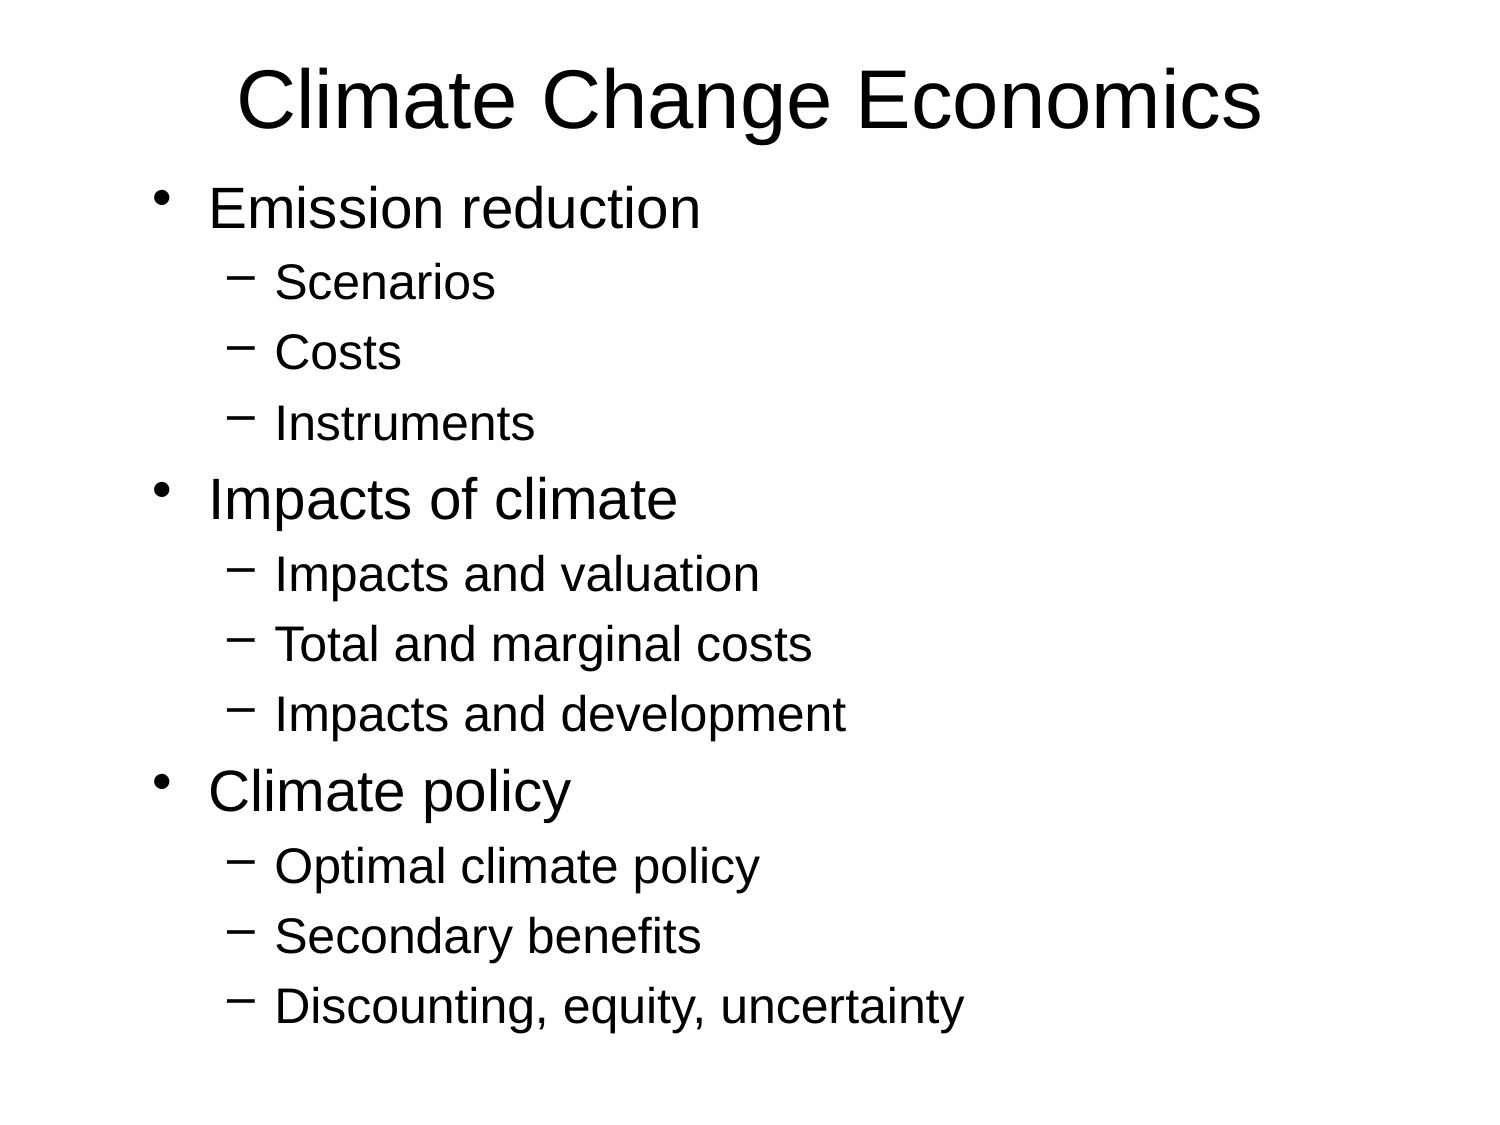

# Climate Change Economics
Emission reduction
Scenarios
Costs
Instruments
Impacts of climate
Impacts and valuation
Total and marginal costs
Impacts and development
Climate policy
Optimal climate policy
Secondary benefits
Discounting, equity, uncertainty